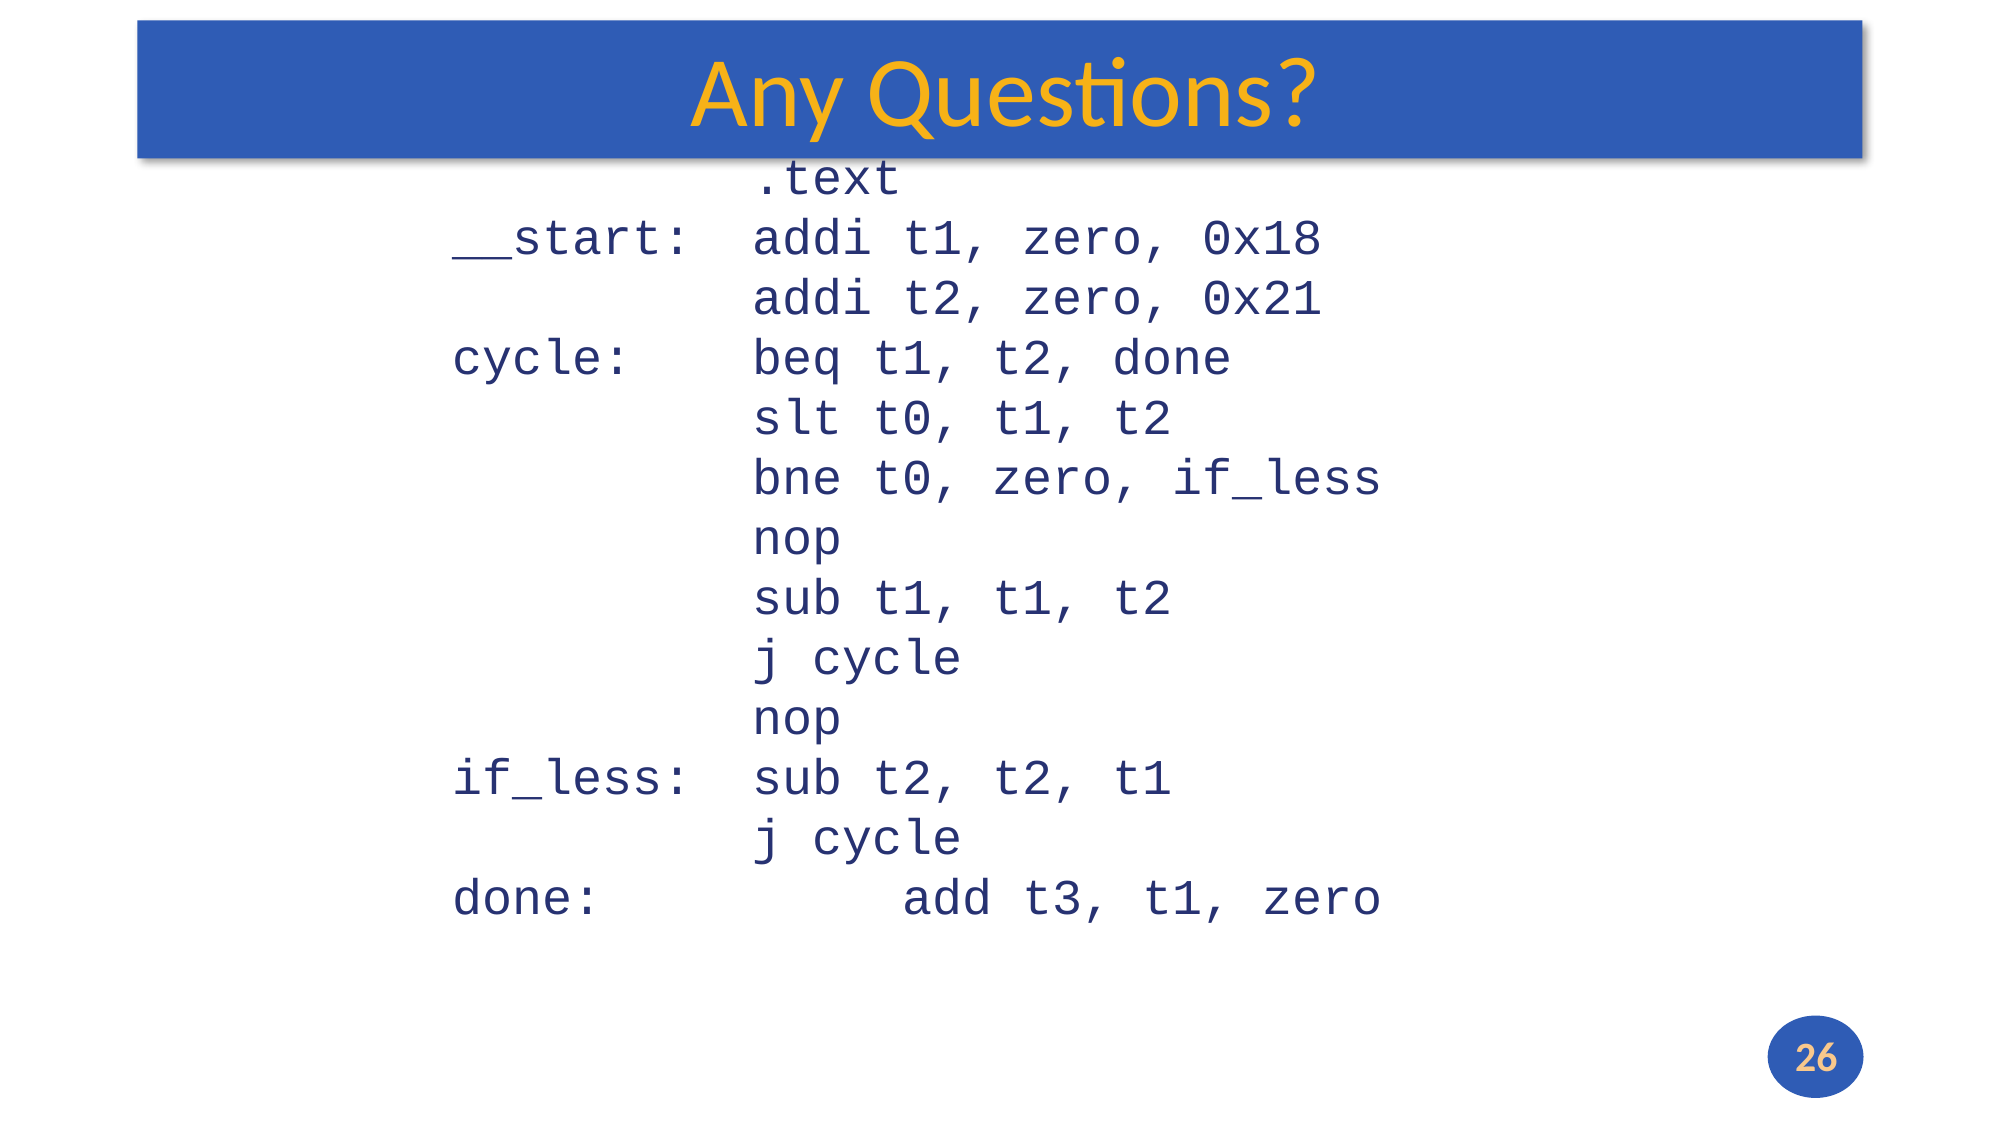

# Any Questions?

		.text
__start:	addi t1, zero, 0x18
		addi t2, zero, 0x21
cycle:	beq t1, t2, done
		slt t0, t1, t2
		bne t0, zero, if_less
		nop
		sub t1, t1, t2
		j cycle
		nop
if_less:	sub t2, t2, t1
		j cycle
done:		add t3, t1, zero
26